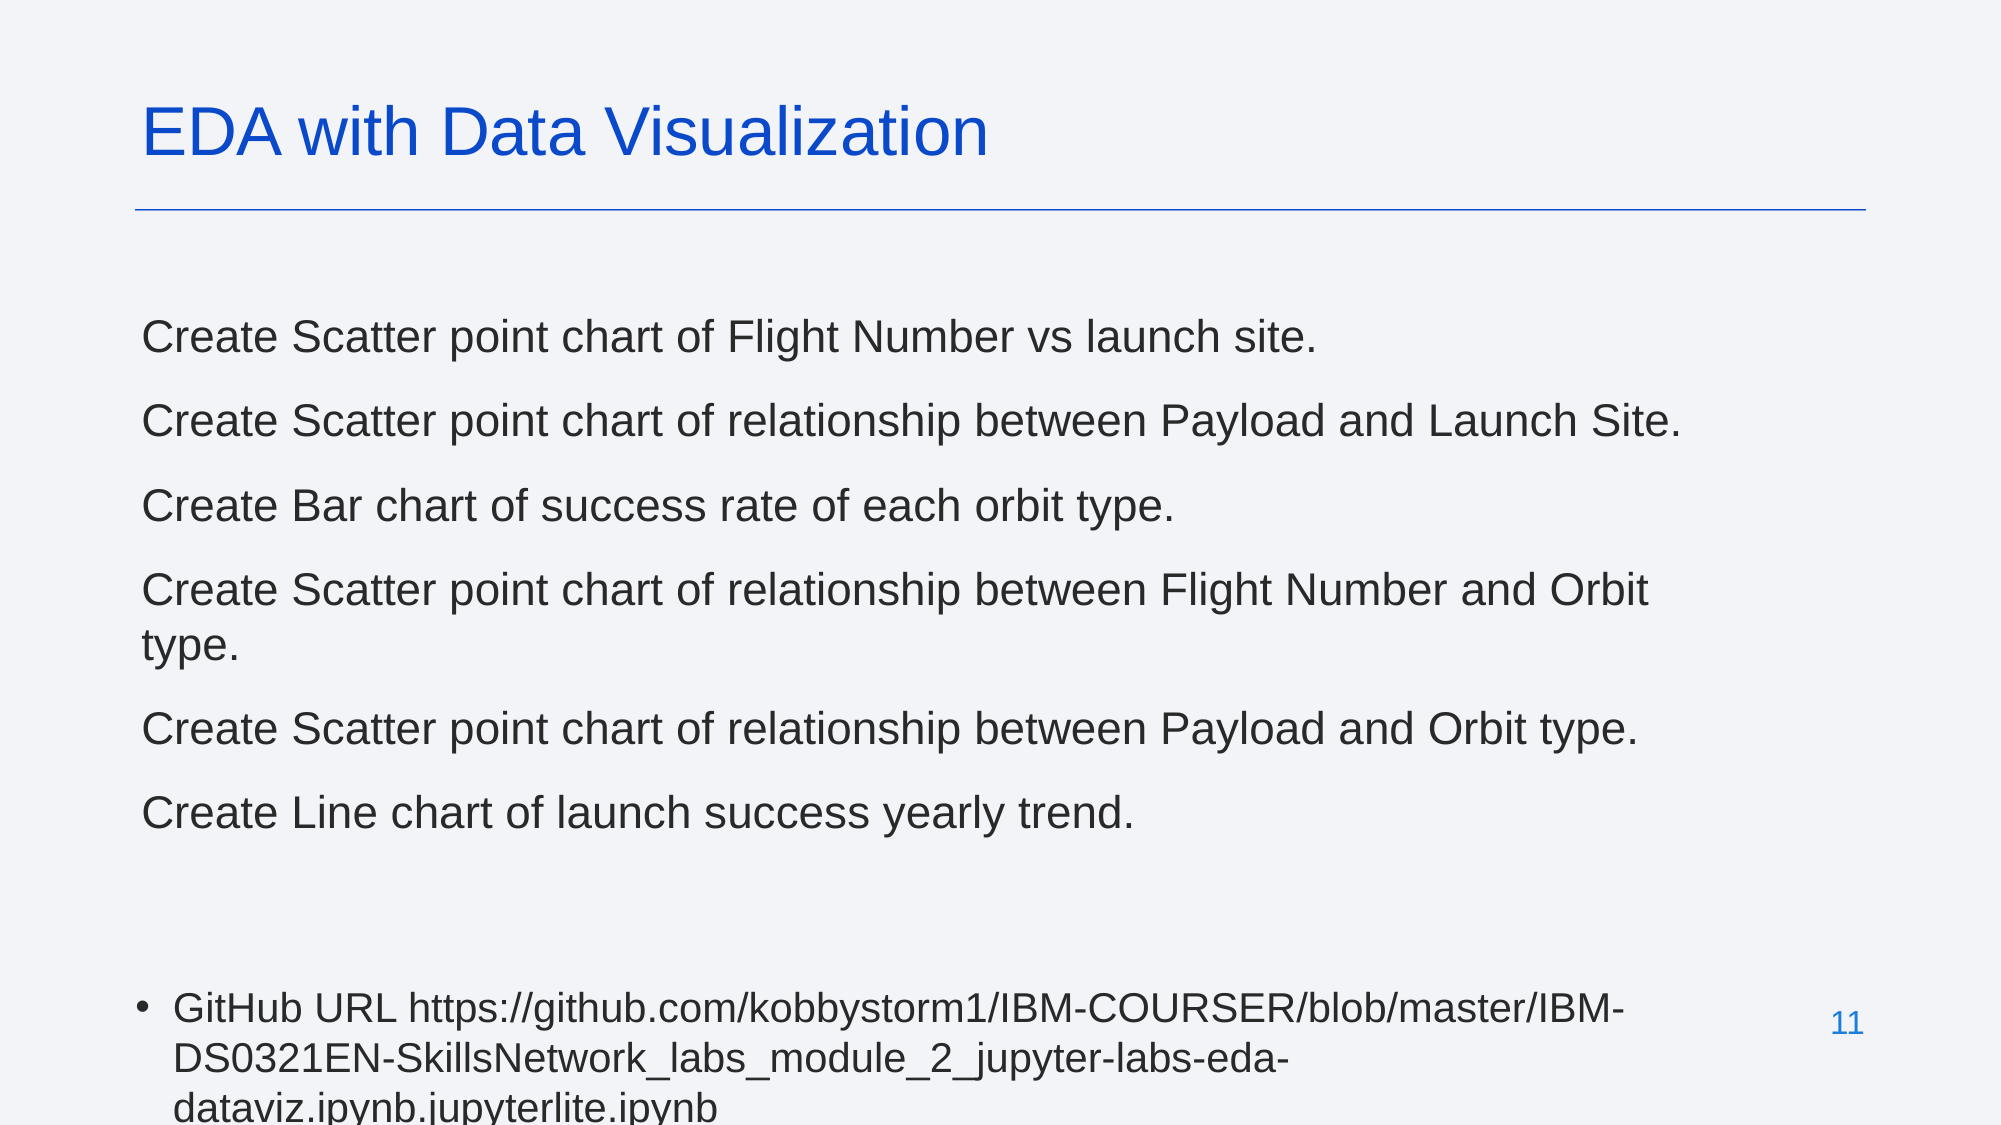

EDA with Data Visualization
Create Scatter point chart of Flight Number vs launch site.
Create Scatter point chart of relationship between Payload and Launch Site.
Create Bar chart of success rate of each orbit type.
Create Scatter point chart of relationship between Flight Number and Orbit type.
Create Scatter point chart of relationship between Payload and Orbit type.
Create Line chart of launch success yearly trend.

GitHub URL https://github.com/kobbystorm1/IBM-COURSER/blob/master/IBM-DS0321EN-SkillsNetwork_labs_module_2_jupyter-labs-eda-dataviz.ipynb.jupyterlite.ipynb
11